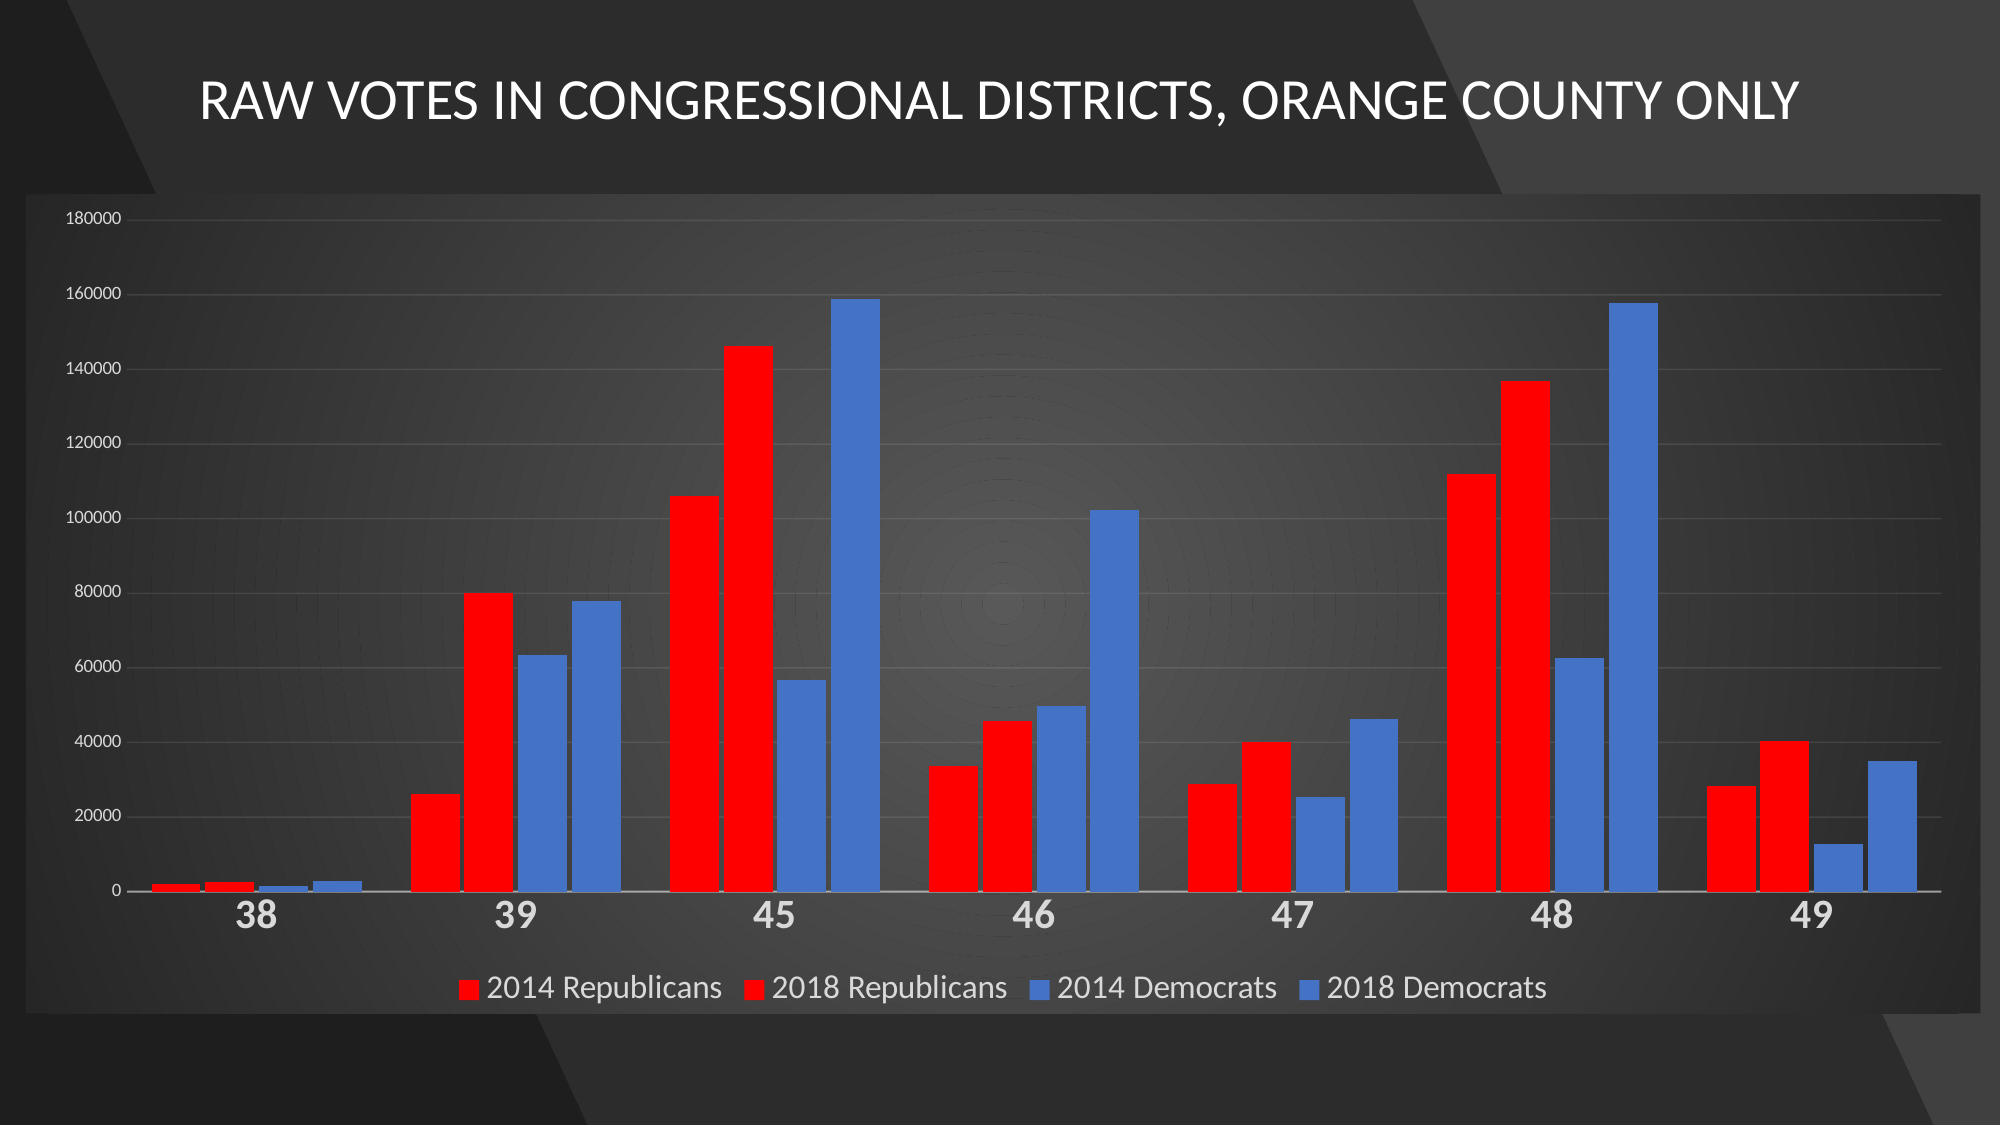

RAW VOTES IN CONGRESSIONAL DISTRICTS, ORANGE COUNTY ONLY

### Chart

| Category |  |  |  |  |
|---|---|---|---|---|
| 38 | 1988.0 | 2587.0 | 1512.0 | 2990.0 |
| 39 | 26184.0 | 80123.0 | 63346.0 | 78059.0 |
| 45 | 106083.0 | 146383.0 | 56819.0 | 158903.0 |
| 46 | 33577.0 | 45638.0 | 49738.0 | 102278.0 |
| 47 | 28761.0 | 40085.0 | 25376.0 | 46241.0 |
| 48 | 112082.0 | 136899.0 | 62713.0 | 157837.0 |
| 49 | 28410.0 | 40325.0 | 12892.0 | 35124.0 |